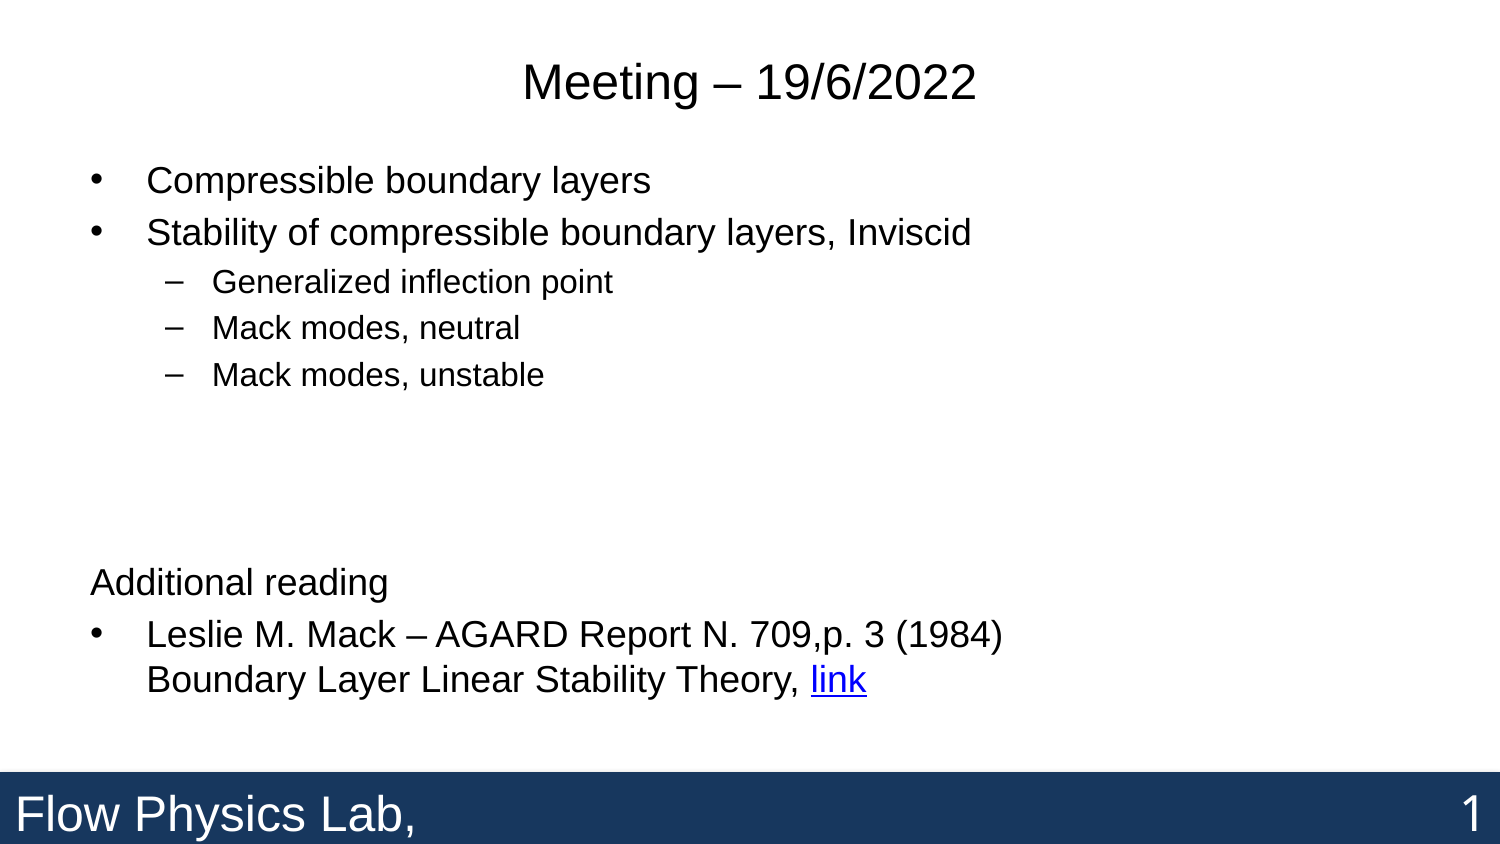

# Meeting – 19/6/2022
Compressible boundary layers
Stability of compressible boundary layers, Inviscid
Generalized inflection point
Mack modes, neutral
Mack modes, unstable

Additional reading
Leslie M. Mack – AGARD Report N. 709,p. 3 (1984)
Boundary Layer Linear Stability Theory, link